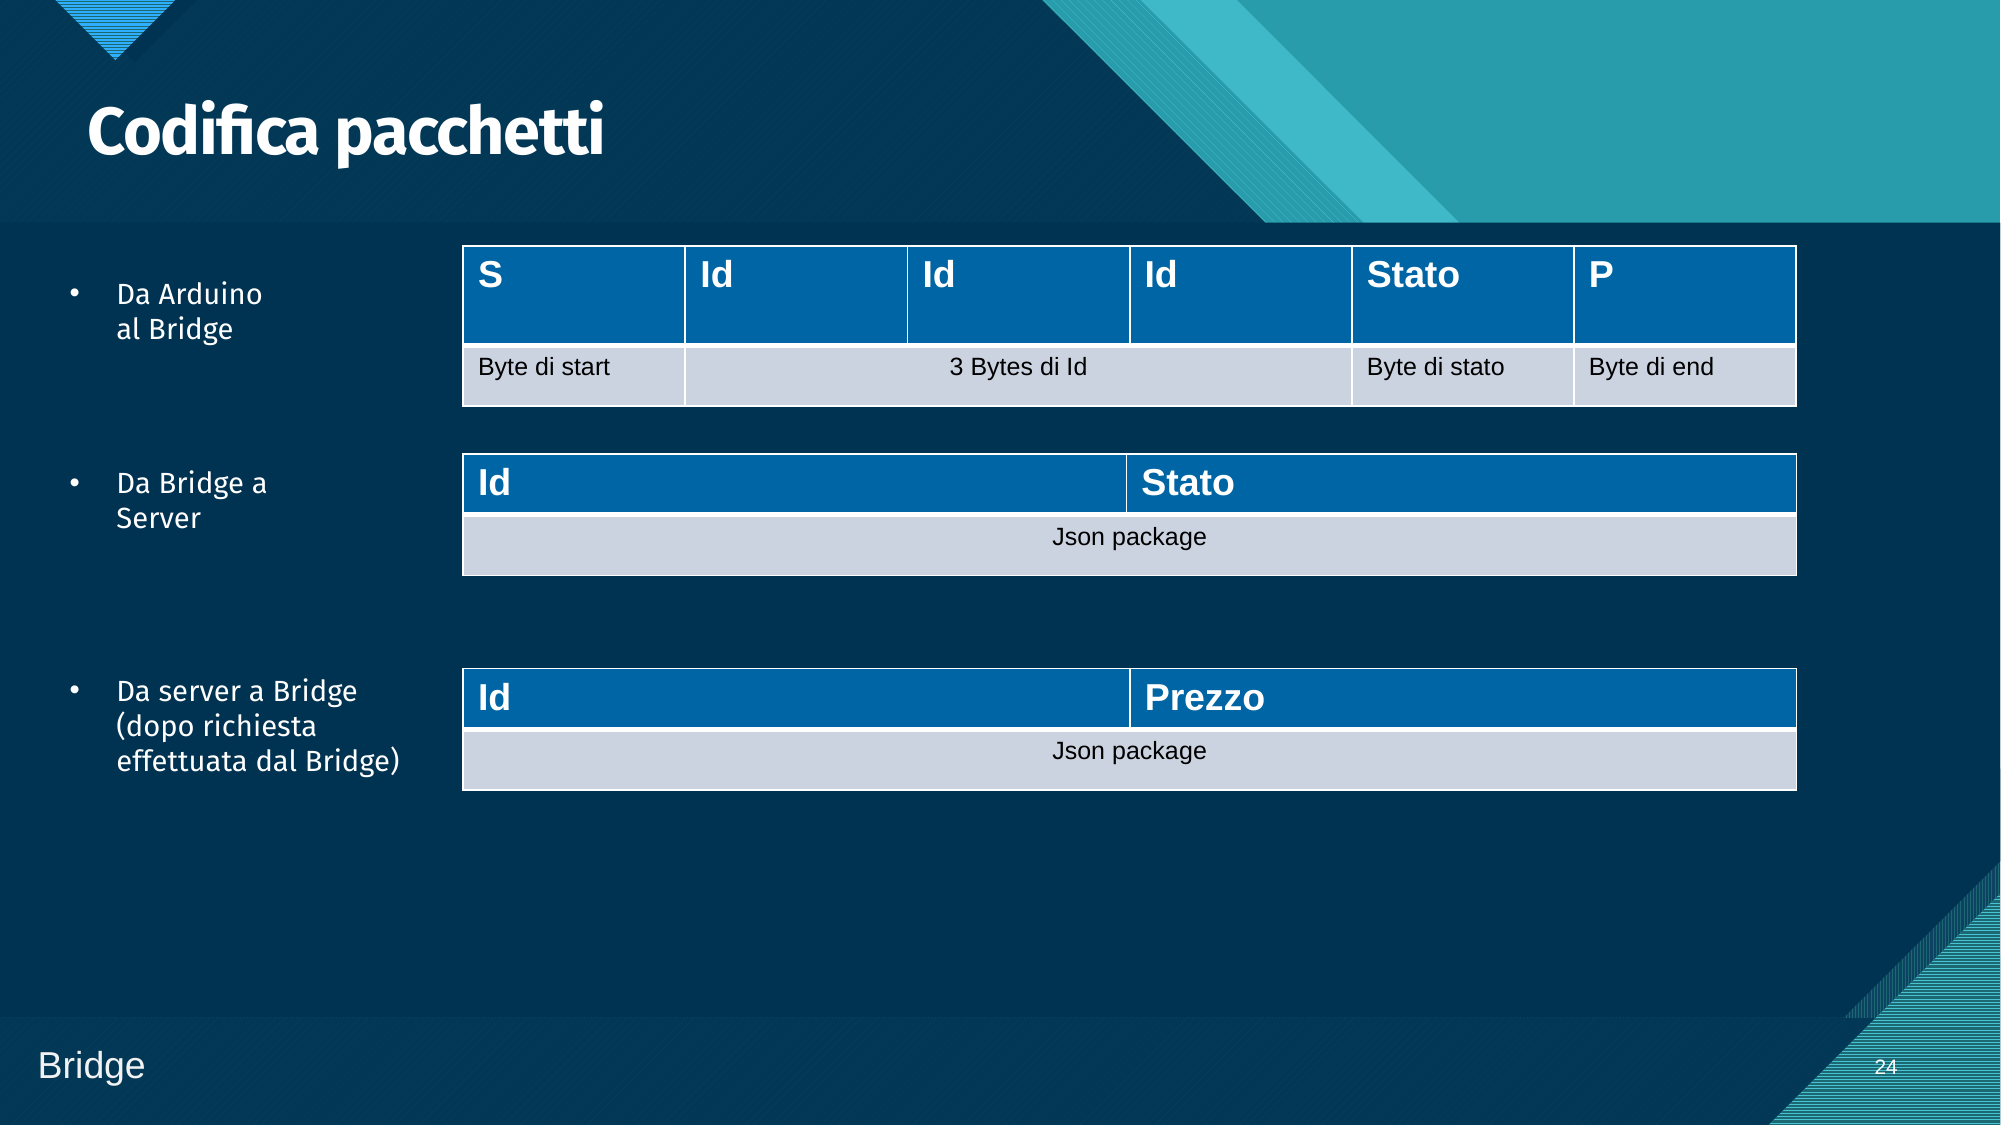

# Codifica pacchetti
| S | Id | Id | Id | Stato | P |
| --- | --- | --- | --- | --- | --- |
| Byte di start | 3 Bytes di Id |  |  | Byte di stato | Byte di end |
Da Arduino al Bridge
| Id | Stato |
| --- | --- |
| Json package |  |
Da Bridge a Server
Da server a Bridge (dopo richiesta effettuata dal Bridge)
| Id | Prezzo |
| --- | --- |
| Json package |  |
Bridge
24